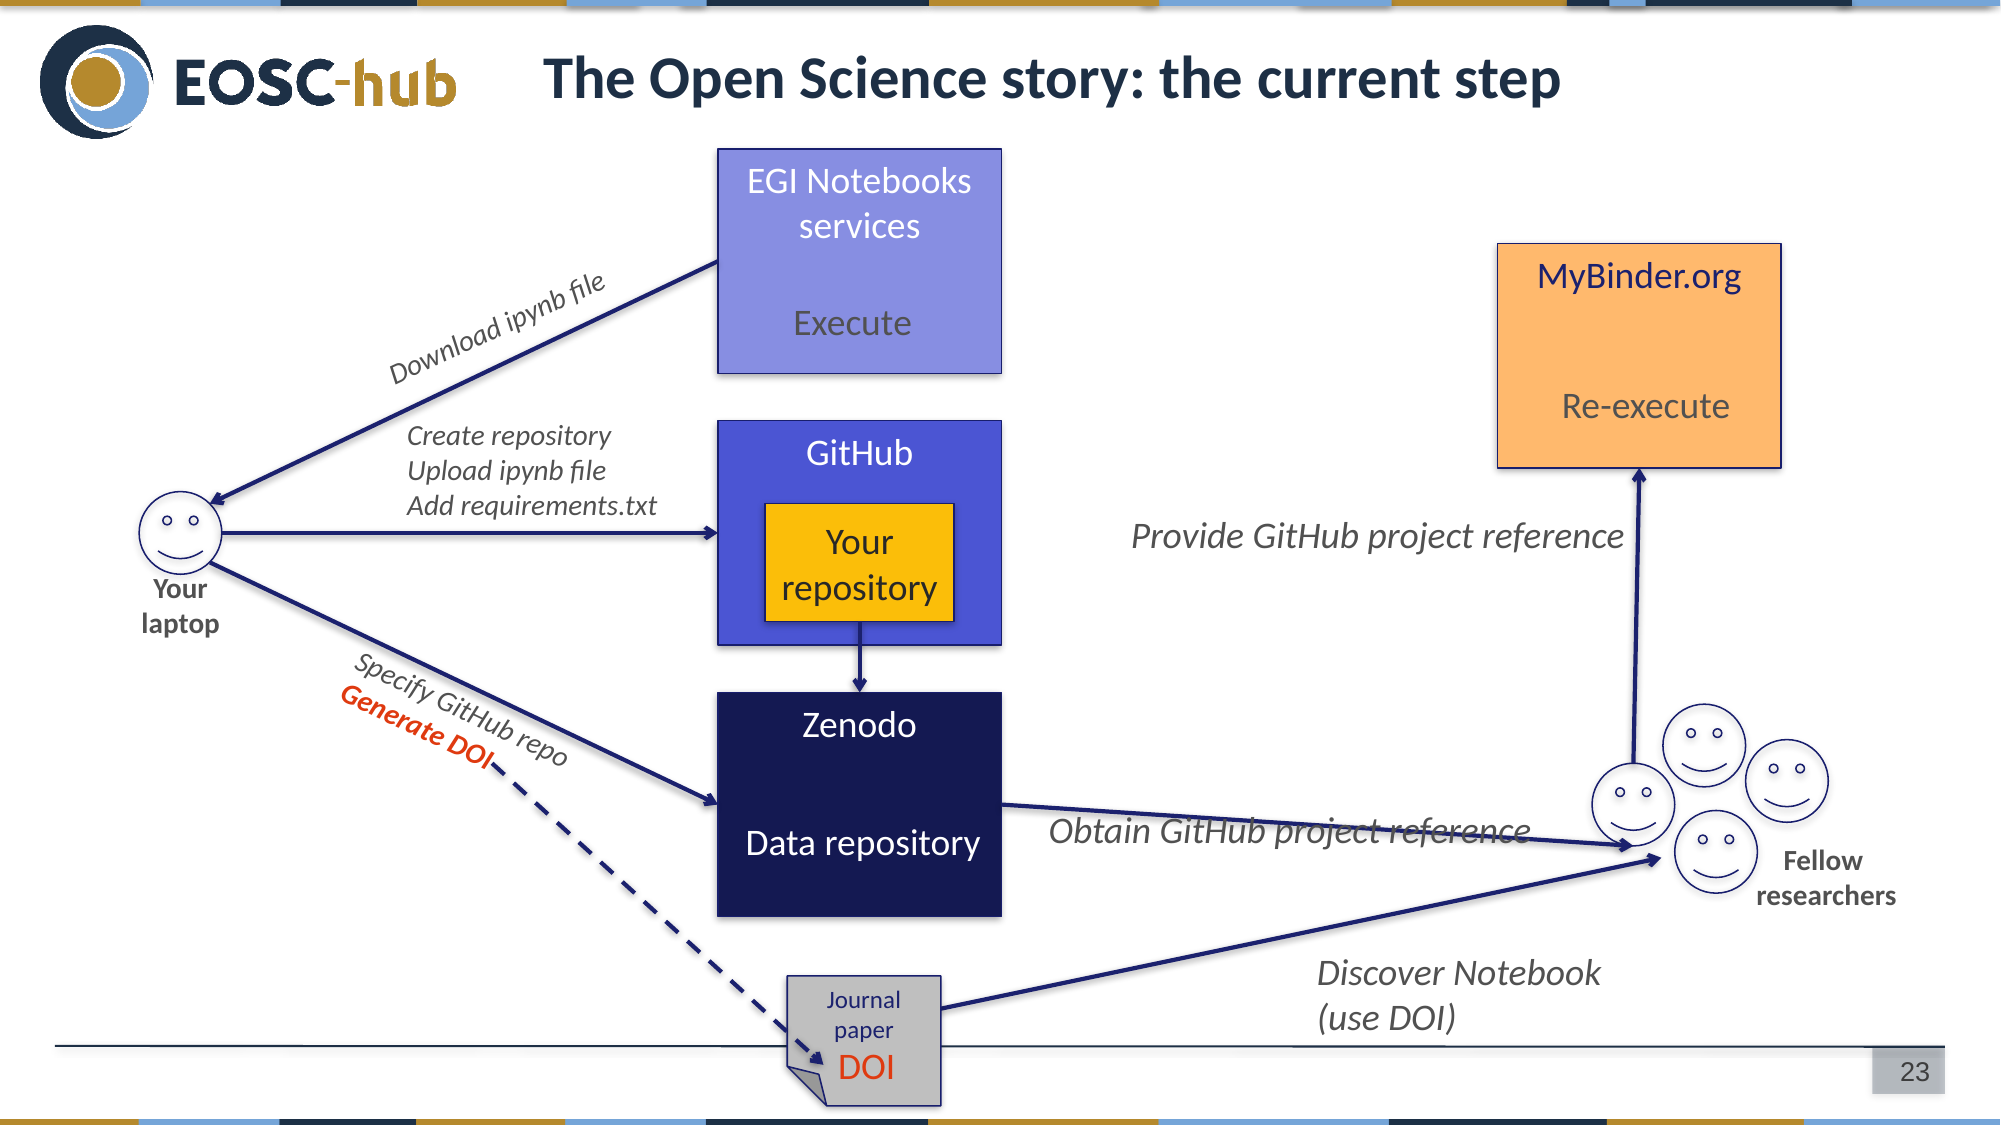

# The Open Science story: the current step
EGI Notebooks services
MyBinder.org
Execute
Download ipynb file
Re-execute
Create repository
Upload ipynb file
Add requirements.txt
GitHub

Your repository
Provide GitHub project reference
Your
laptop
Specify GitHub repo
Generate DOI
Zenodo

Obtain GitHub project reference
Data repository

Fellow
researchers
Discover Notebook
(use DOI)
Journal paper
DOI
23